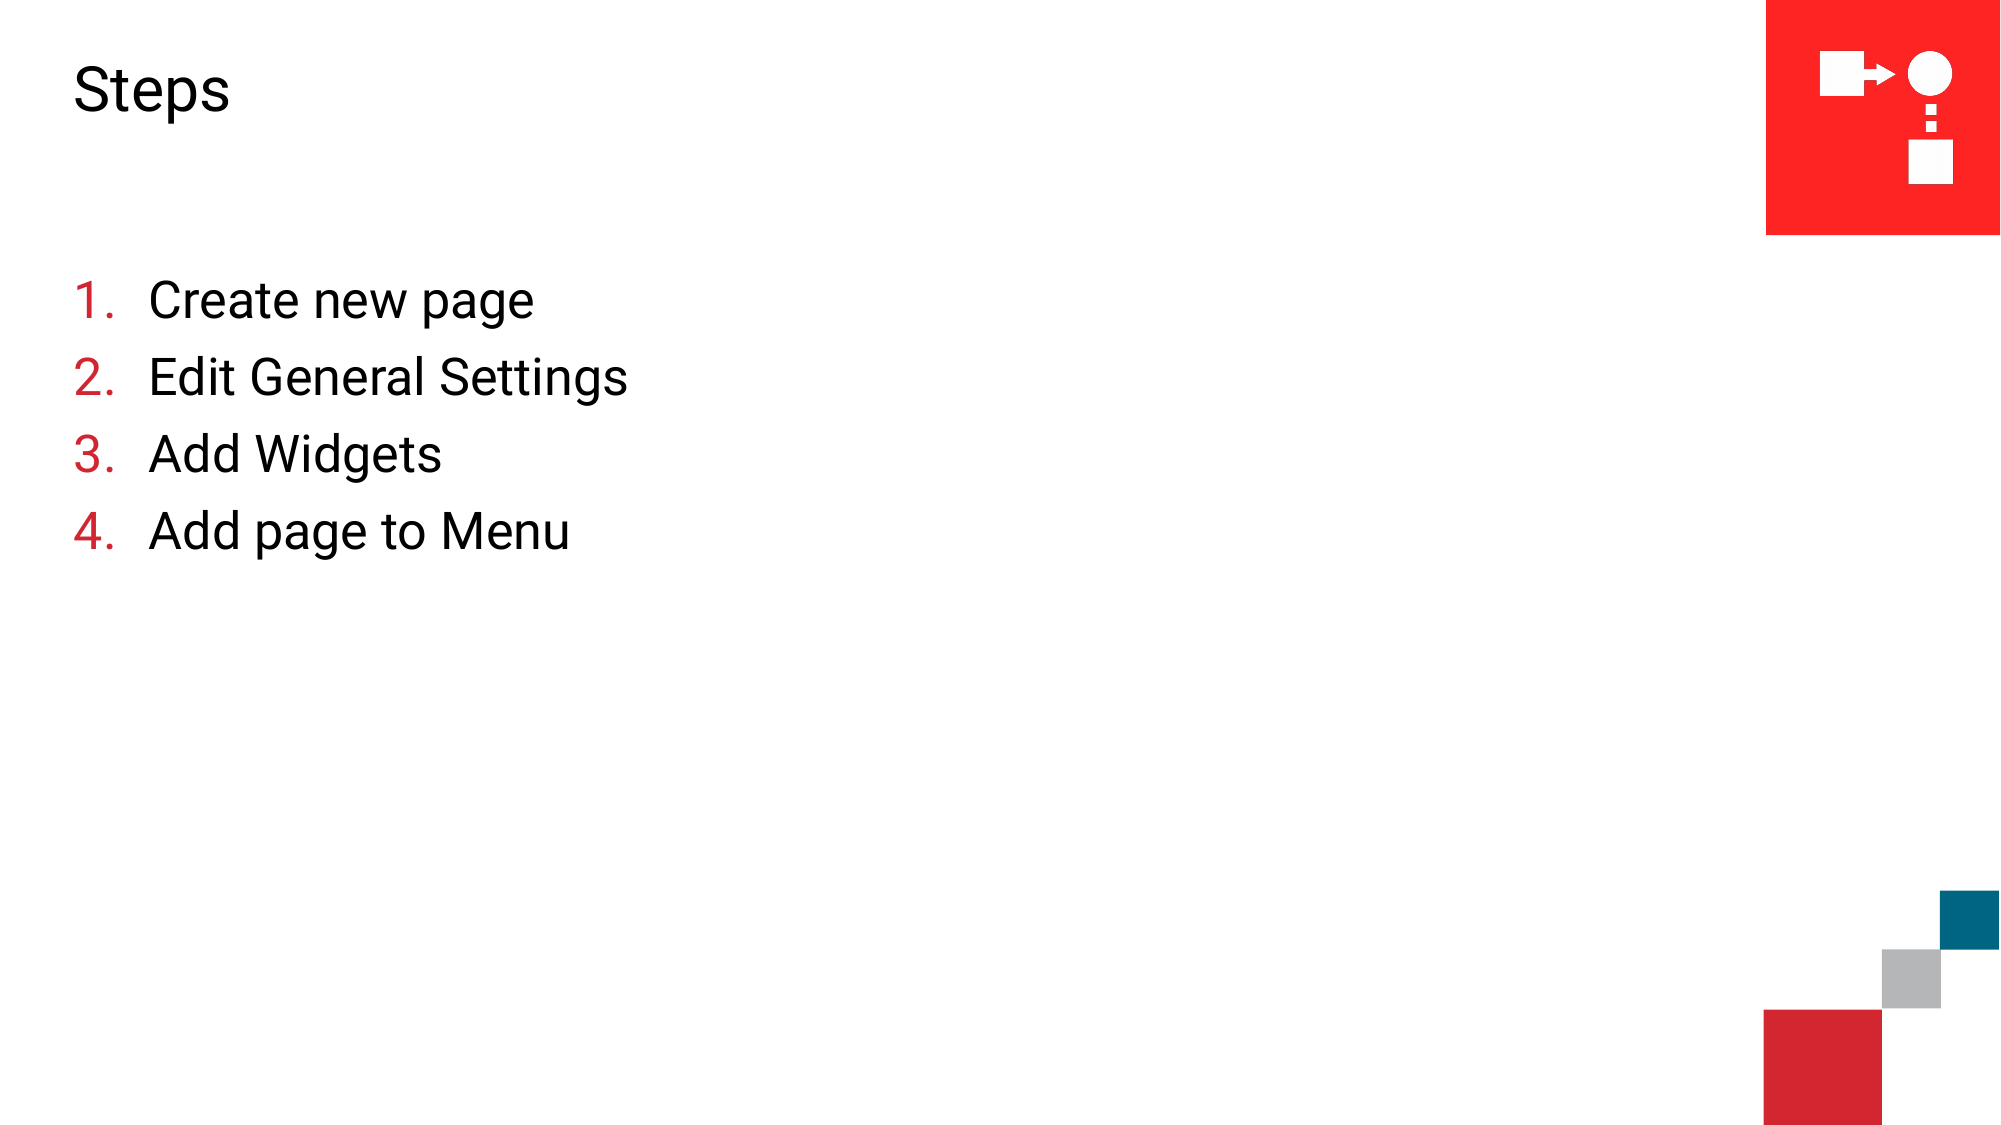

# Steps
Create new page
Edit General Settings
Add Widgets
Add page to Menu